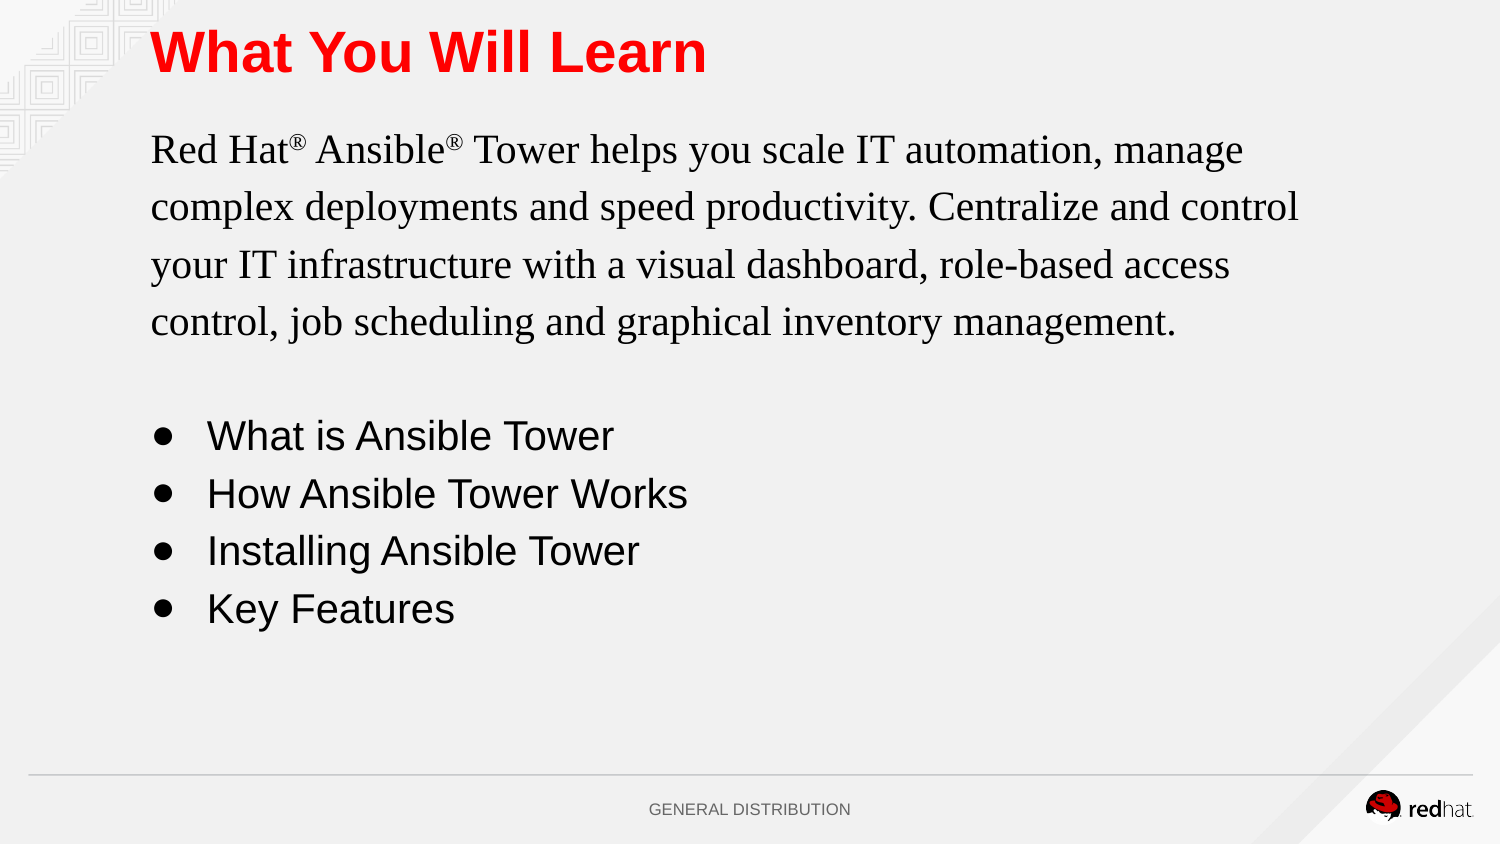

# What You Will Learn
Red Hat® Ansible® Tower helps you scale IT automation, manage complex deployments and speed productivity. Centralize and control your IT infrastructure with a visual dashboard, role-based access control, job scheduling and graphical inventory management.

What is Ansible Tower
How Ansible Tower Works
Installing Ansible Tower
Key Features